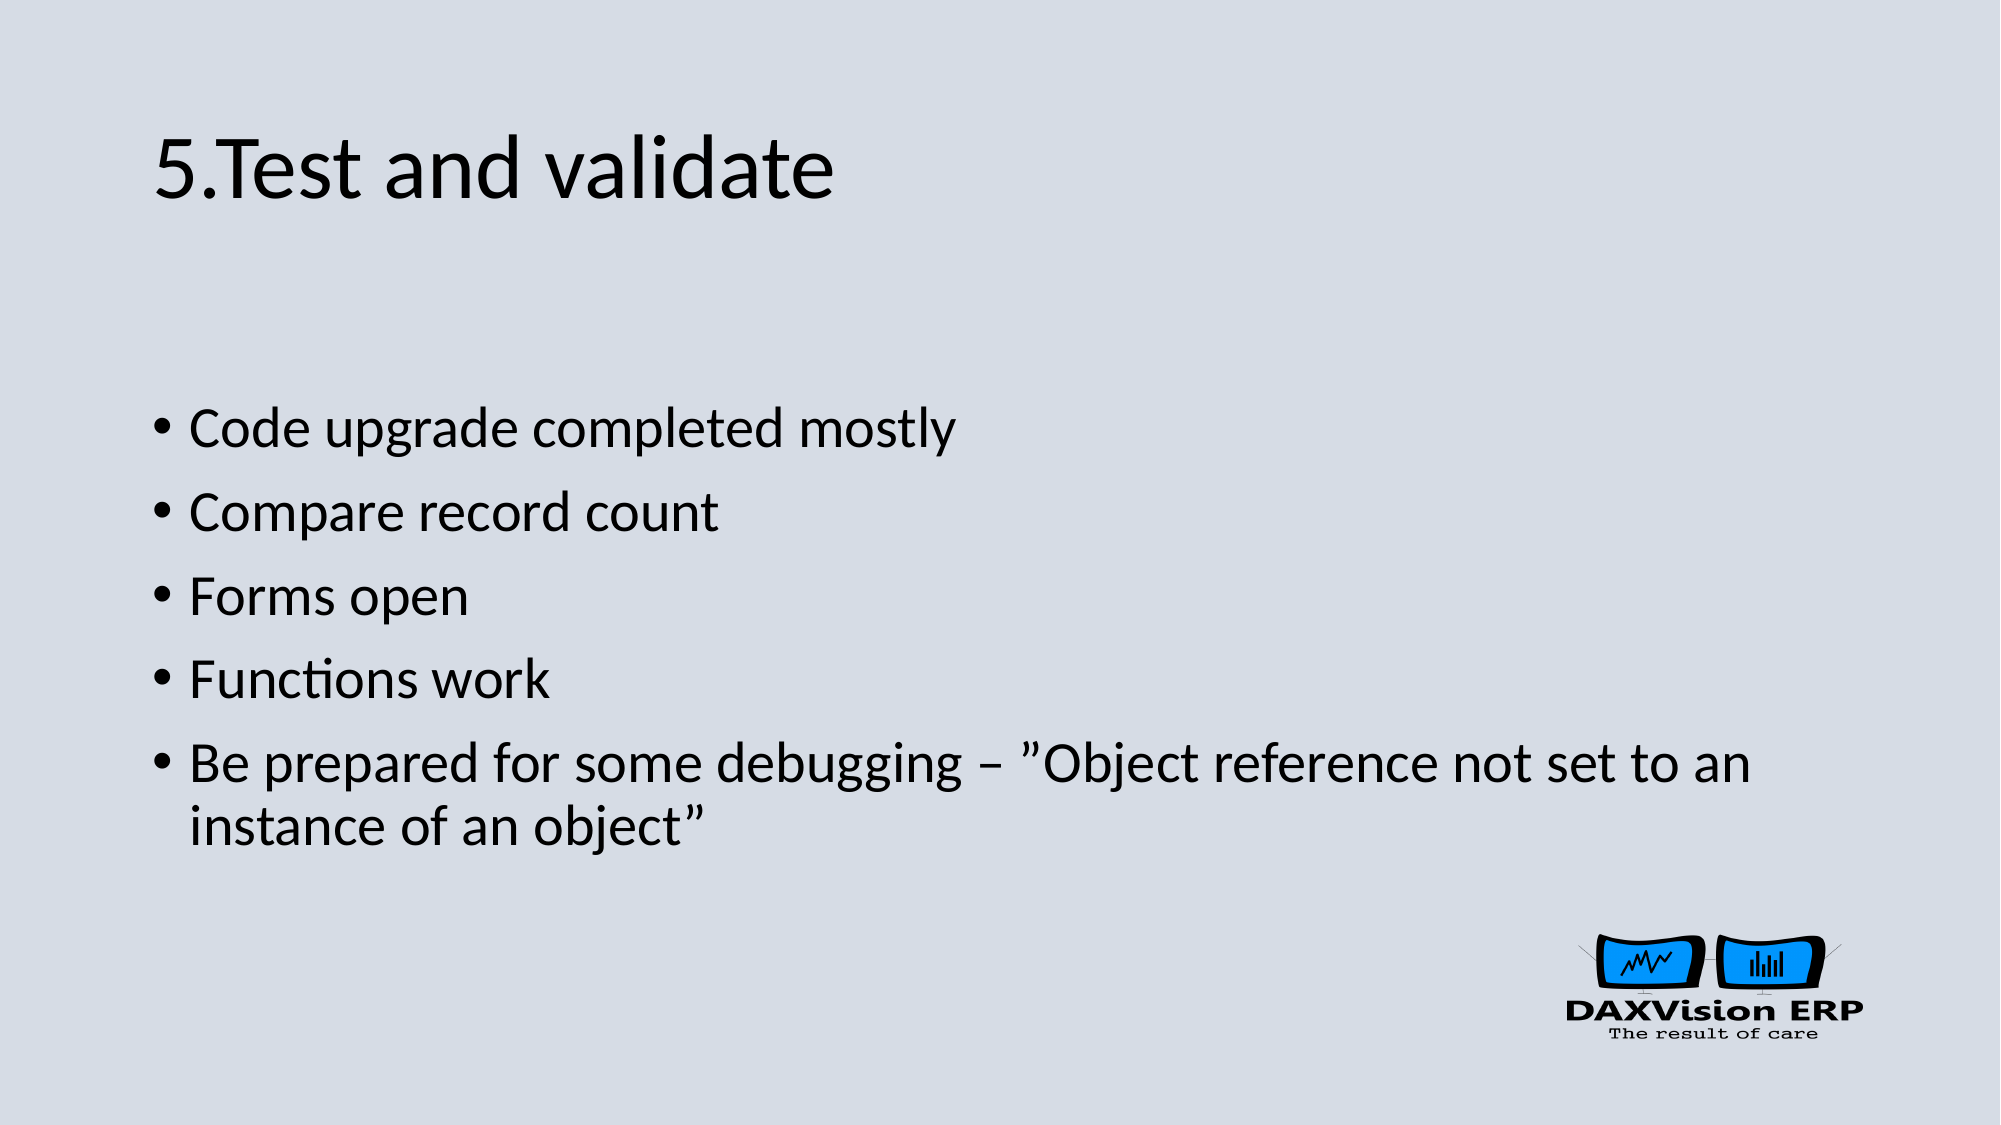

# 5.Test and validate

Code upgrade completed mostly
Compare record count
Forms open
Functions work
Be prepared for some debugging – ”Object reference not set to an instance of an object”